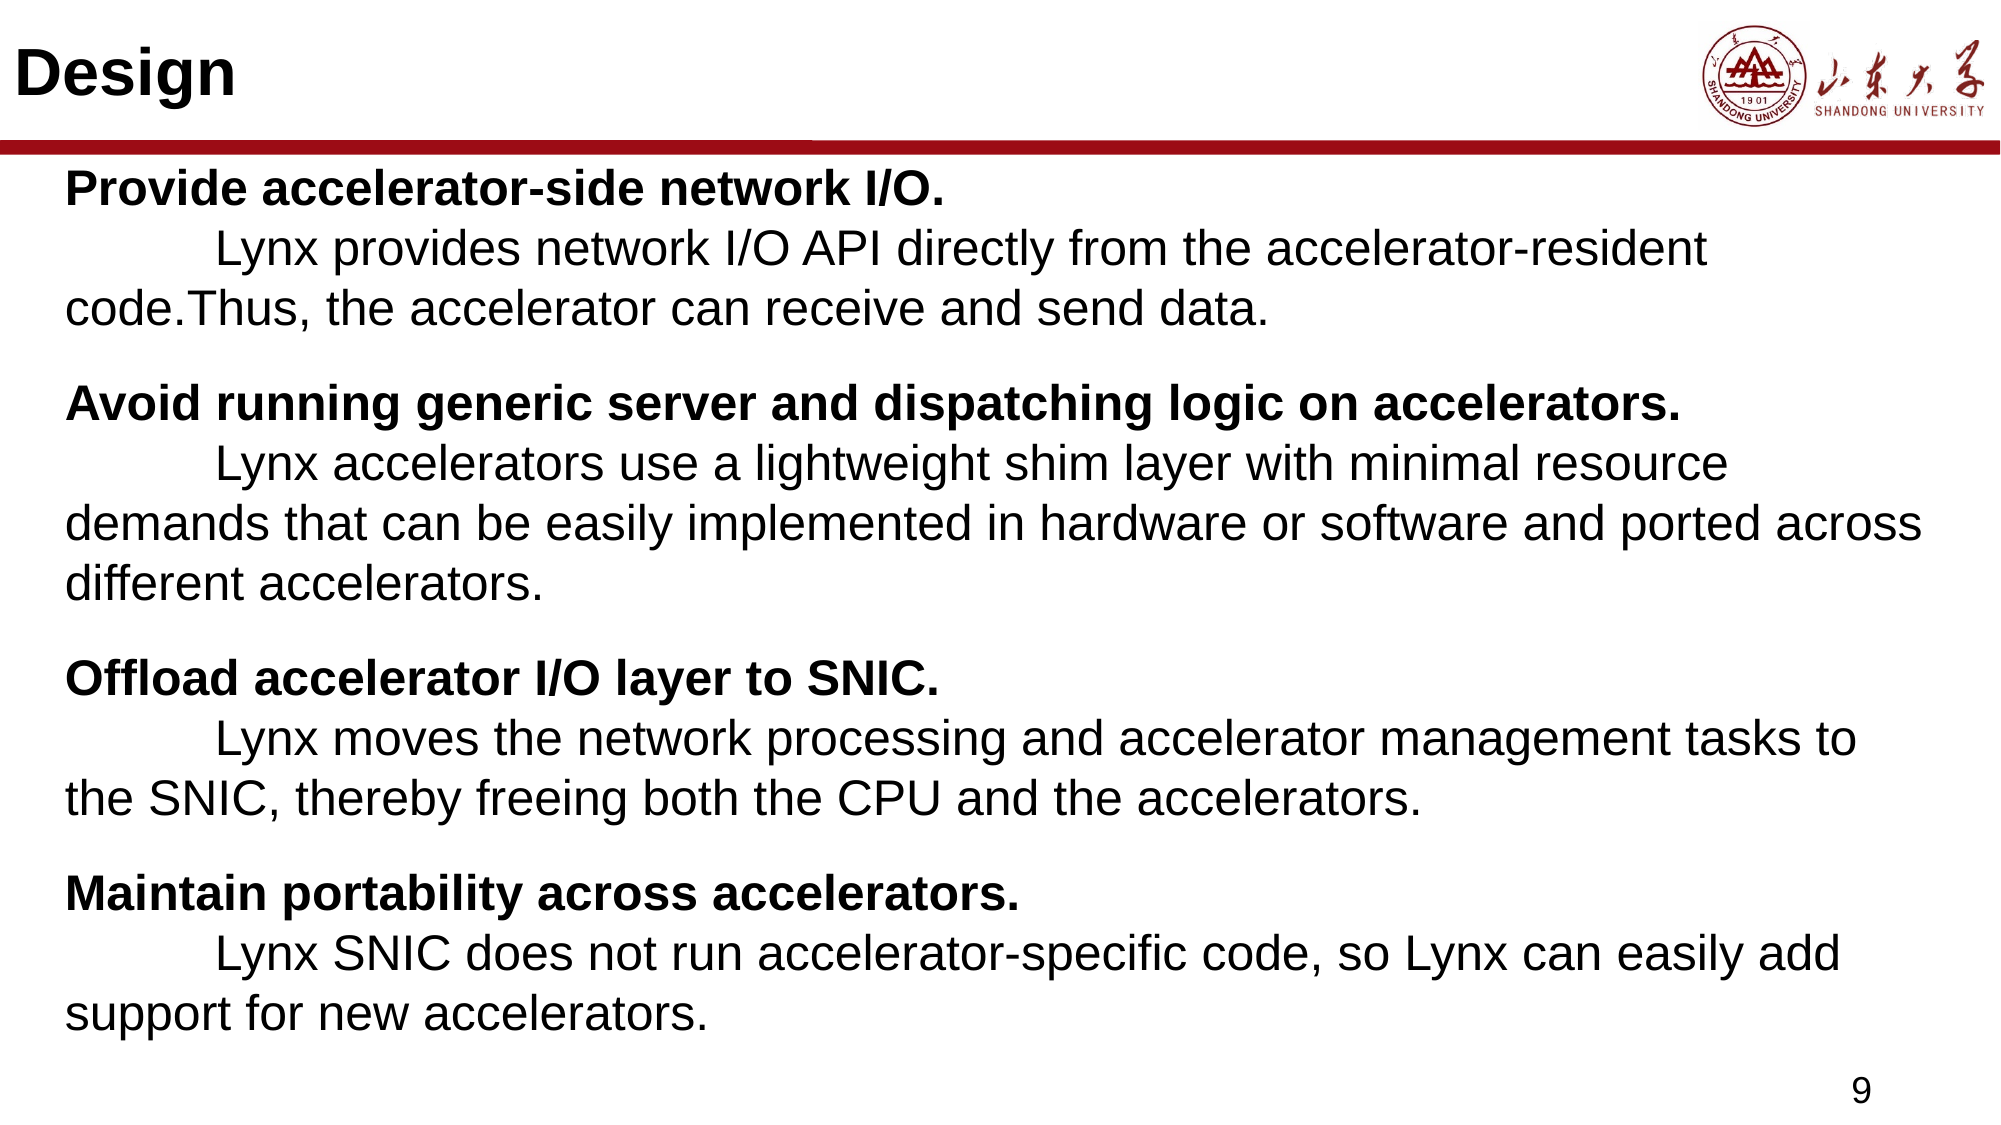

# Design
Provide accelerator-side network I/O.
	Lynx provides network I/O API directly from the accelerator-resident code.Thus, the accelerator can receive and send data.

Avoid running generic server and dispatching logic on accelerators.
	Lynx accelerators use a lightweight shim layer with minimal resource demands that can be easily implemented in hardware or software and ported across different accelerators.

Offload accelerator I/O layer to SNIC.
	Lynx moves the network processing and accelerator management tasks to the SNIC, thereby freeing both the CPU and the accelerators.

Maintain portability across accelerators.
	Lynx SNIC does not run accelerator-specific code, so Lynx can easily add support for new accelerators.

9